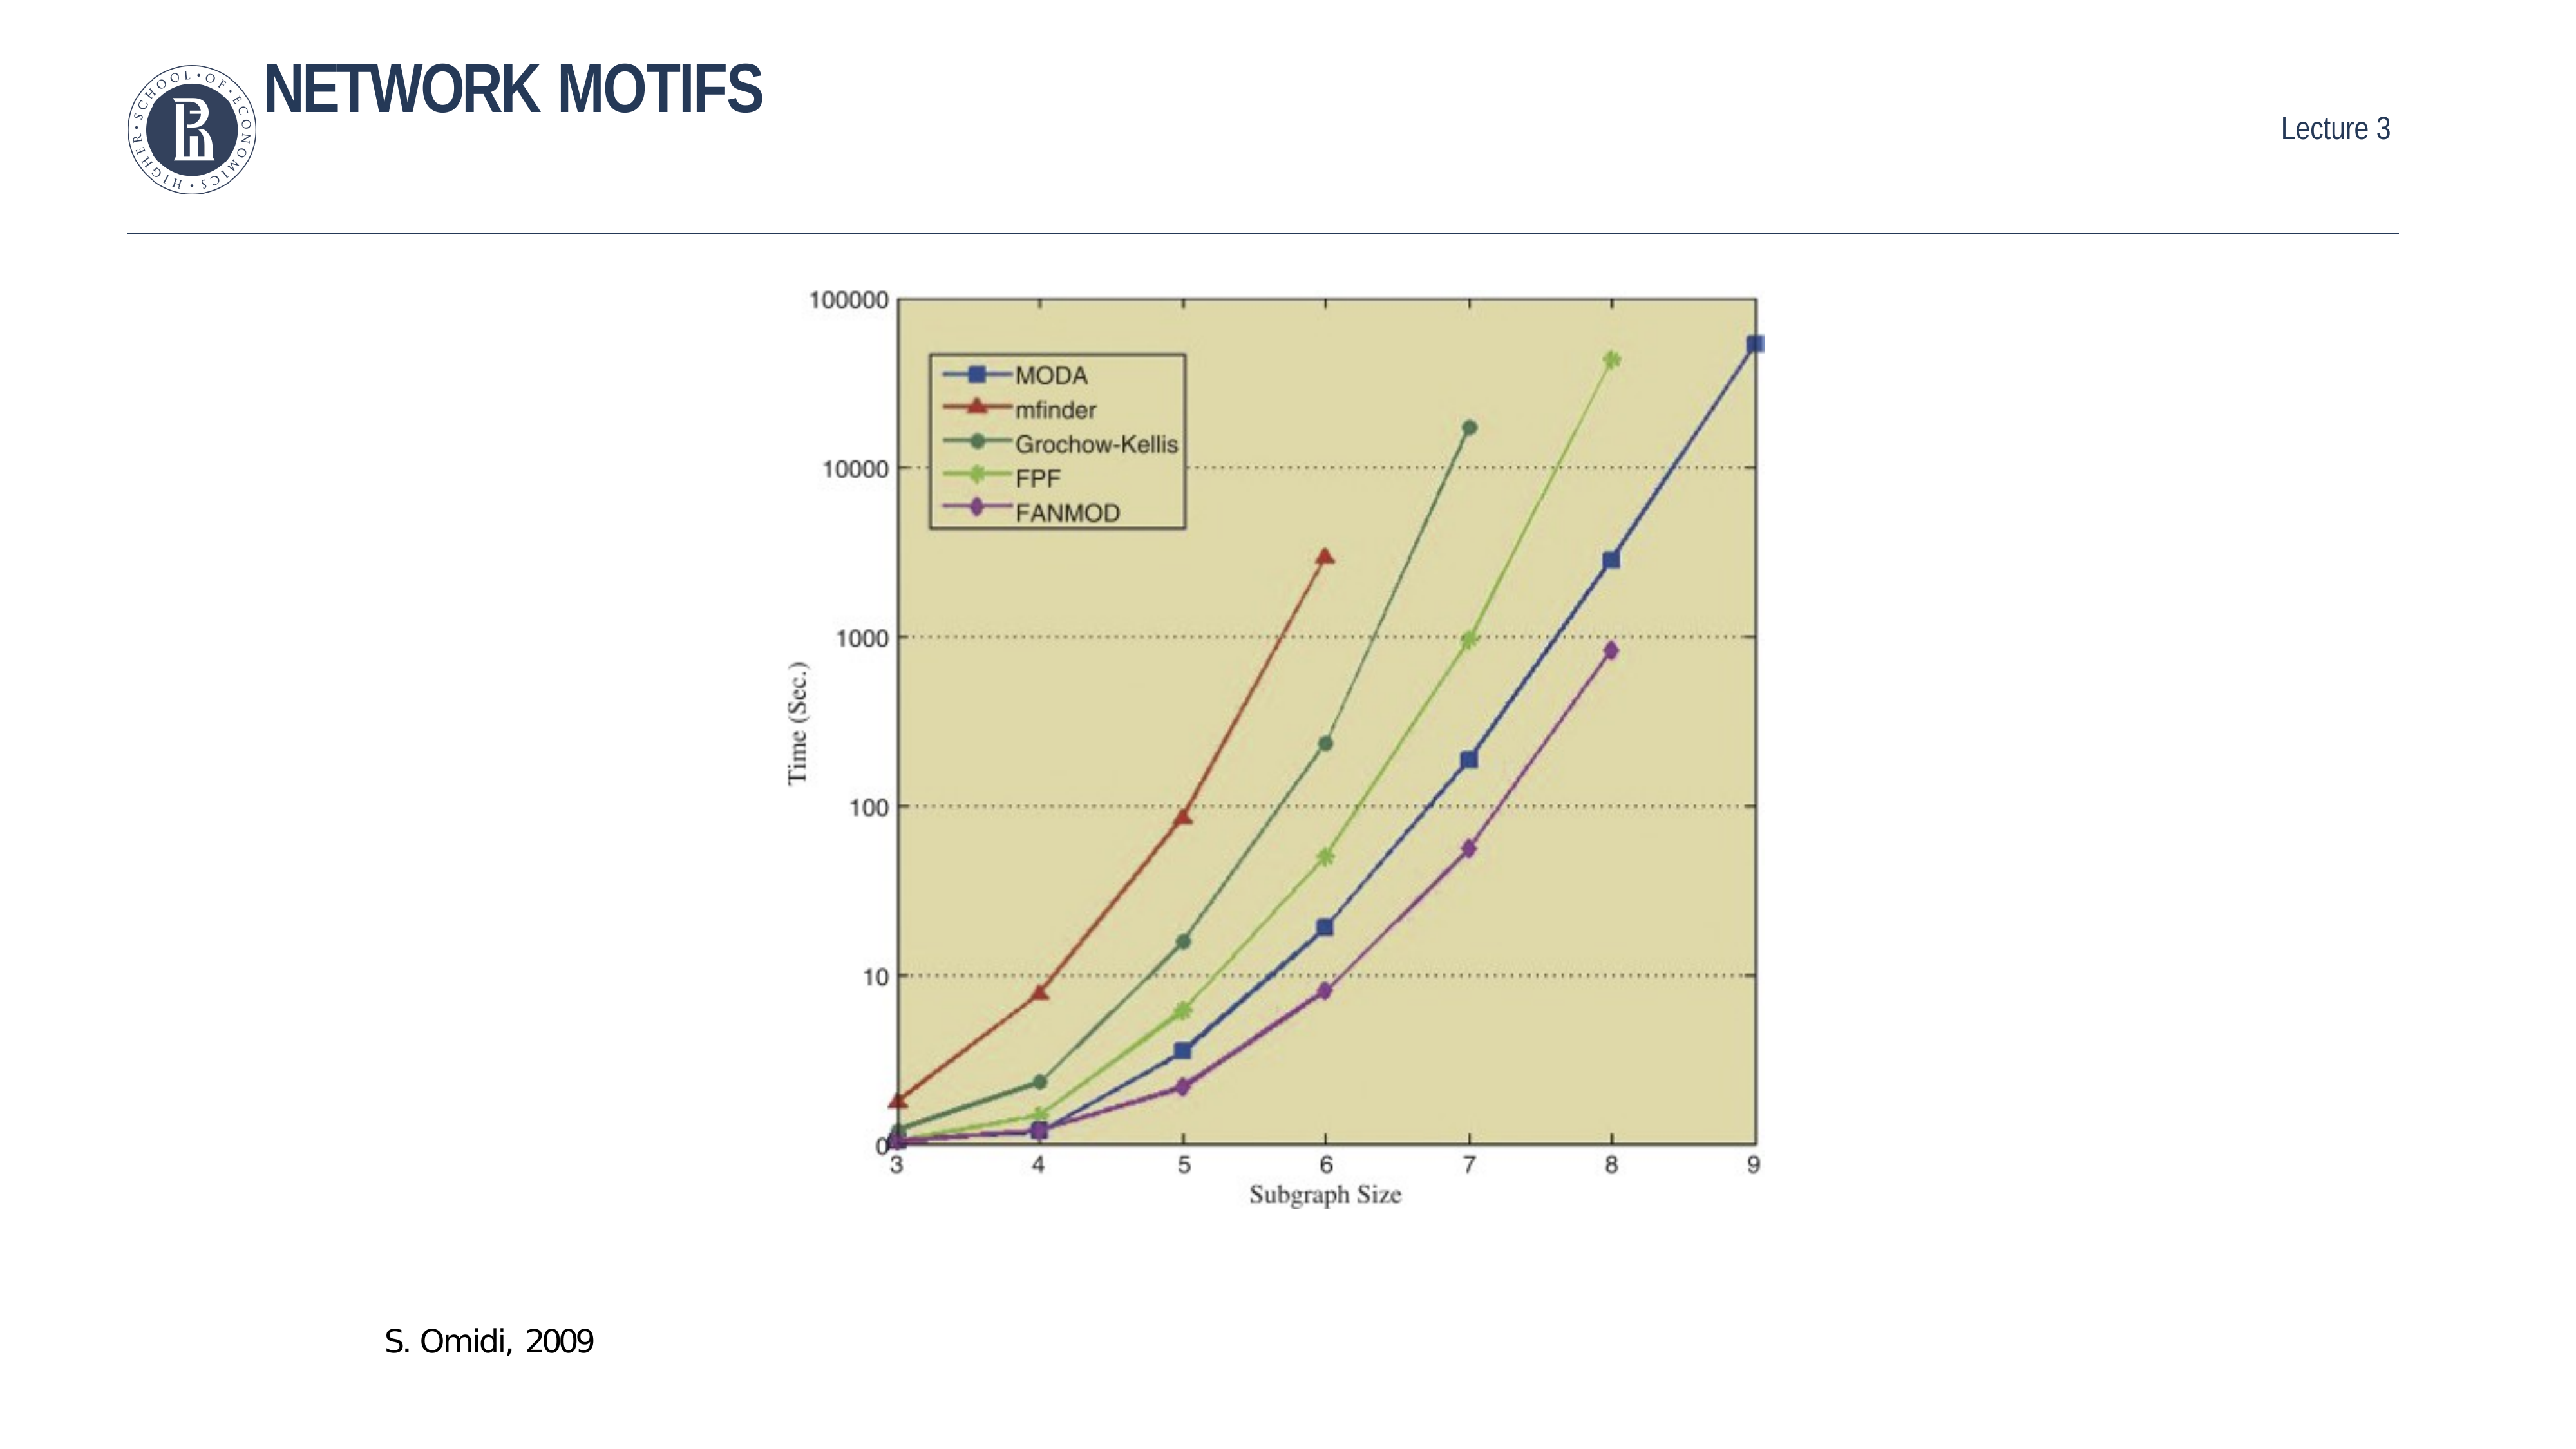

Network motifs
# Network motifs

S. Omidi, 2009
22.05.2015
Leonid E. Zhukov (HSE)